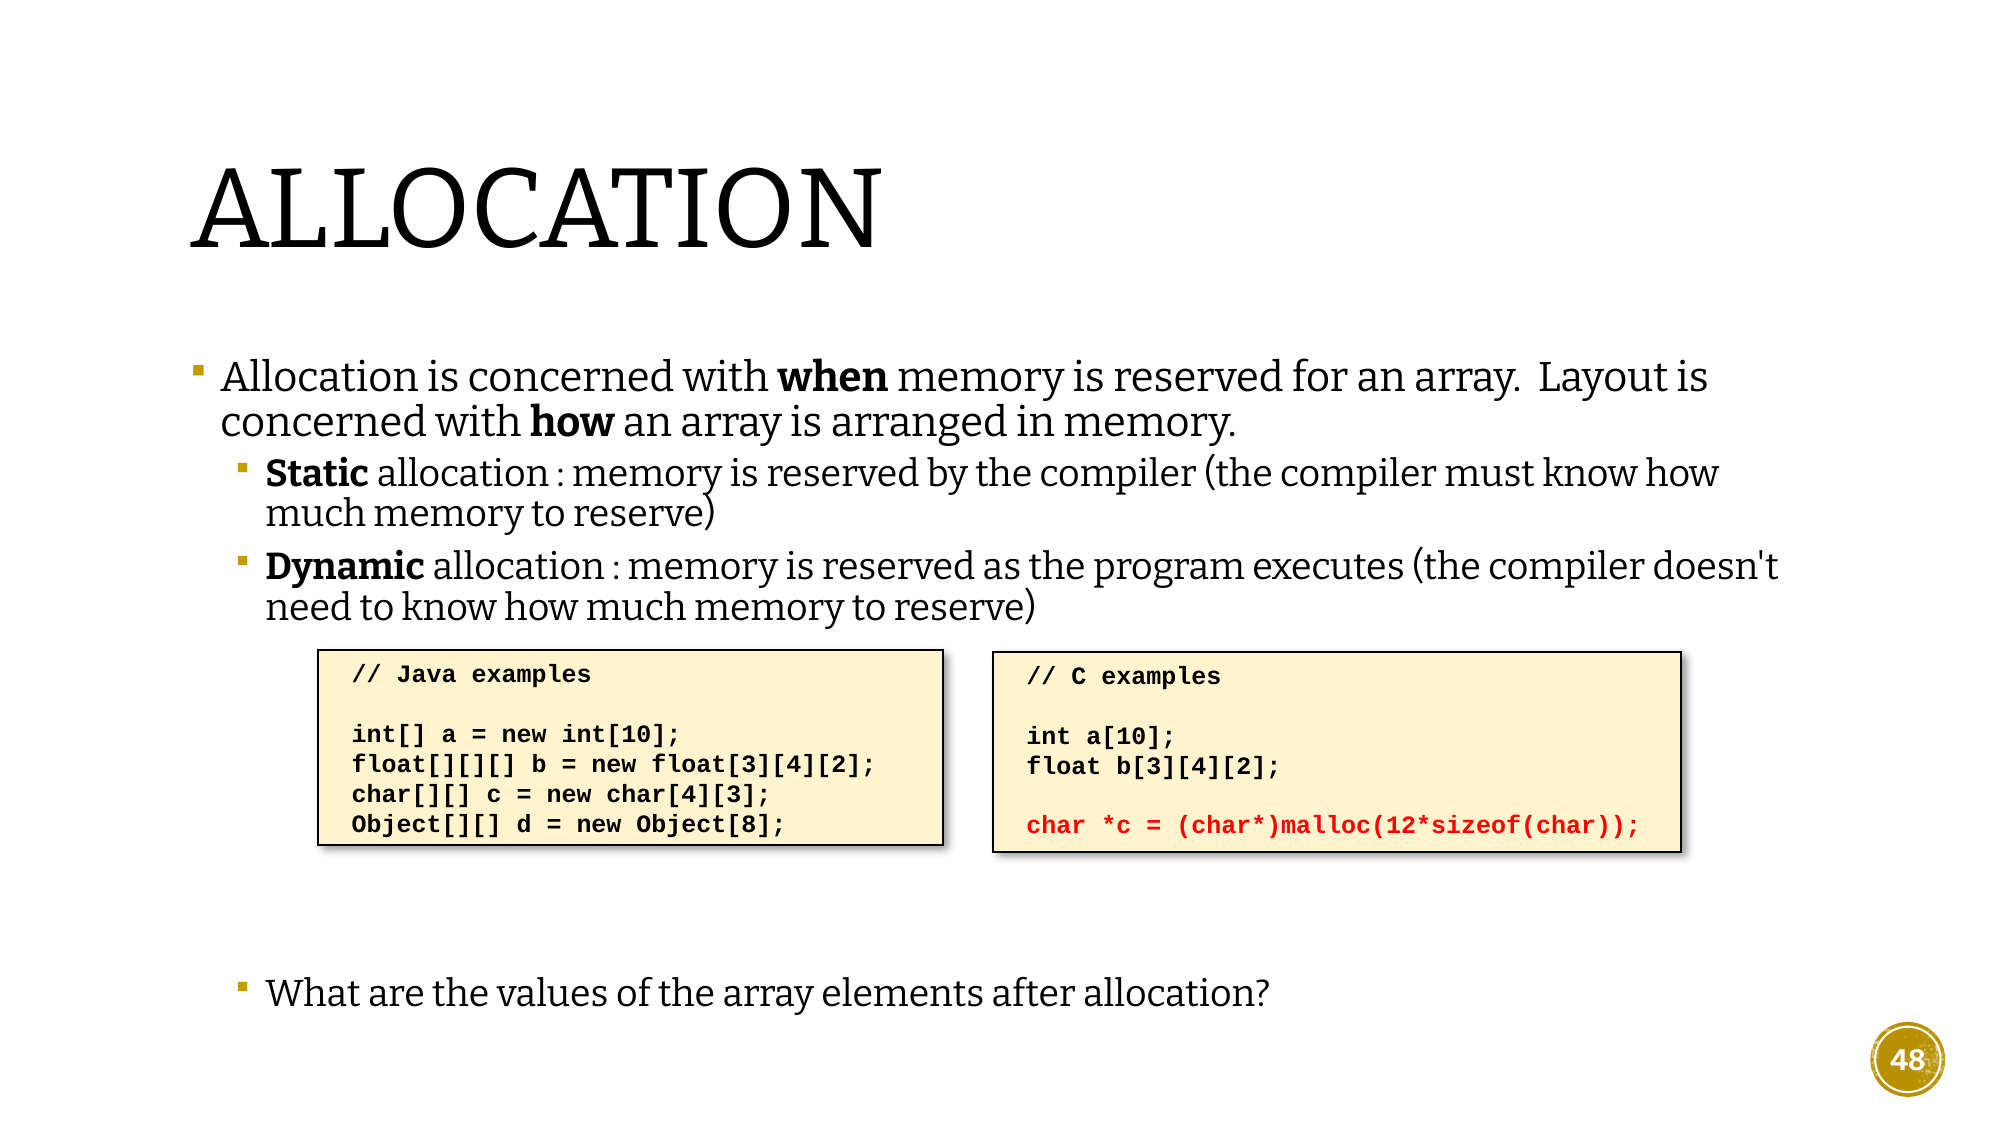

# Allocation
Allocation is concerned with when memory is reserved for an array.  Layout is concerned with how an array is arranged in memory.
Static allocation : memory is reserved by the compiler (the compiler must know how much memory to reserve)
Dynamic allocation : memory is reserved as the program executes (the compiler doesn't need to know how much memory to reserve)

What are the values of the array elements after allocation?
// Java examples

int[] a = new int[10];
float[][][] b = new float[3][4][2];
char[][] c = new char[4][3];
Object[][] d = new Object[8];
// C examples

int a[10];
float b[3][4][2];

char *c = (char*)malloc(12*sizeof(char));
48